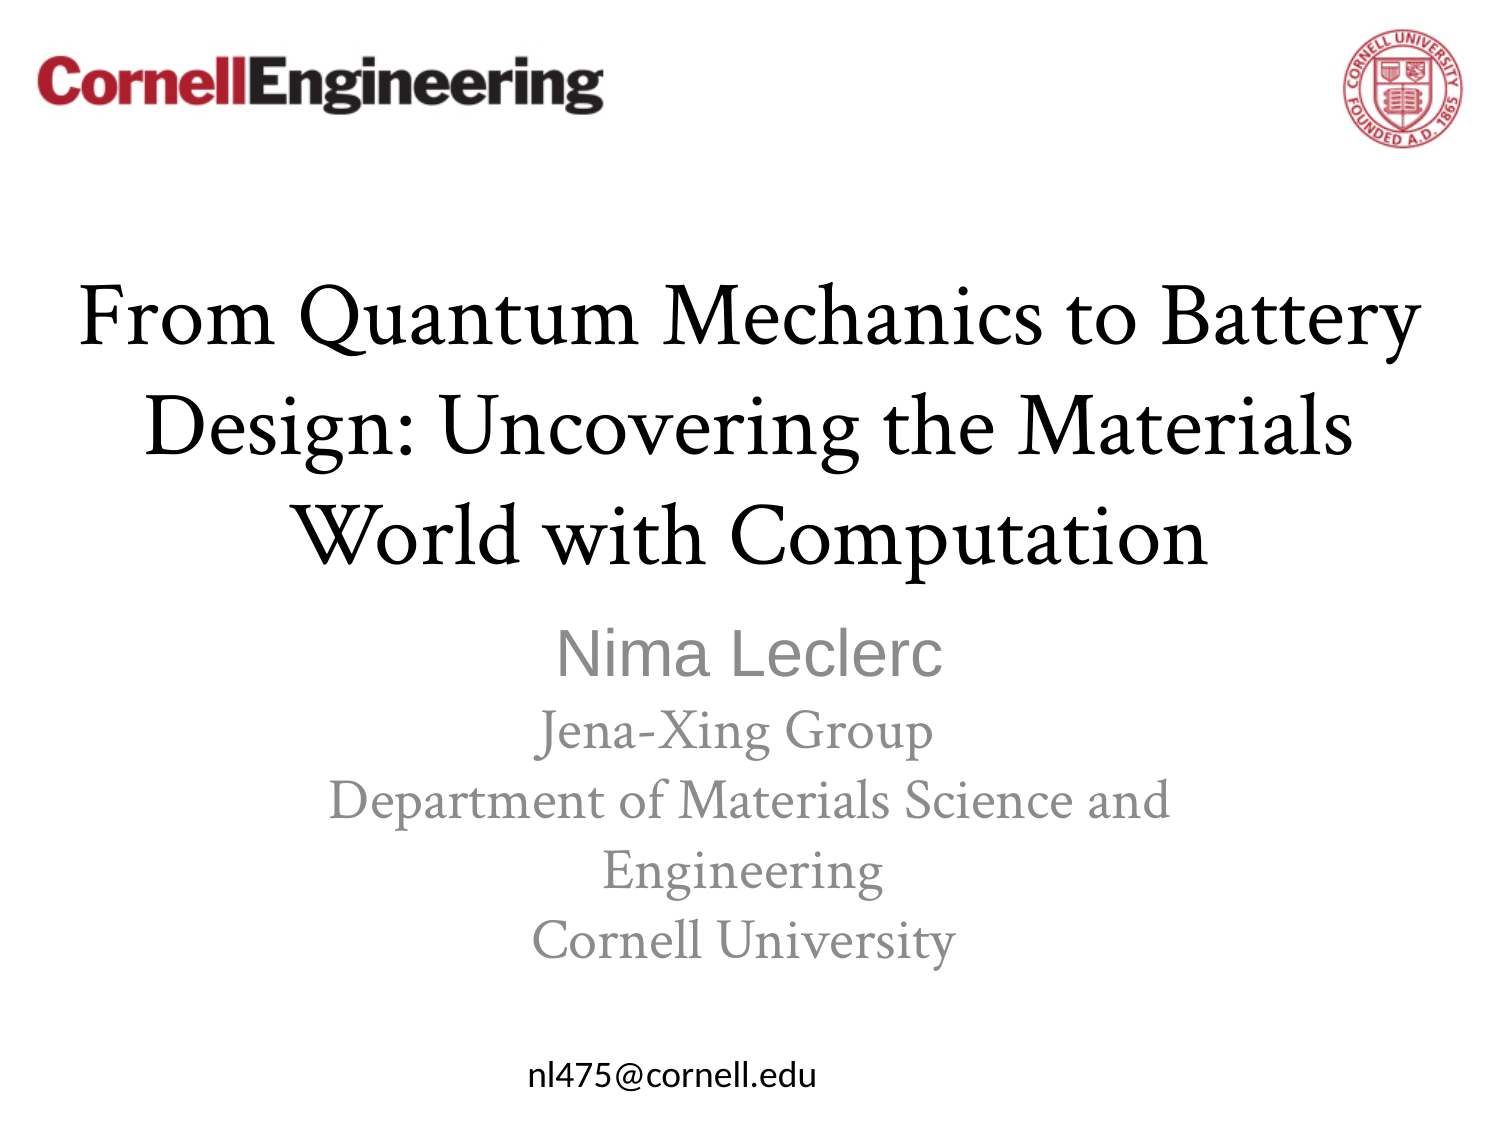

# From Quantum Mechanics to Battery Design: Uncovering the Materials World with Computation
Nima Leclerc
Jena-Xing Group
Department of Materials Science and Engineering
Cornell University
nl475@cornell.edu